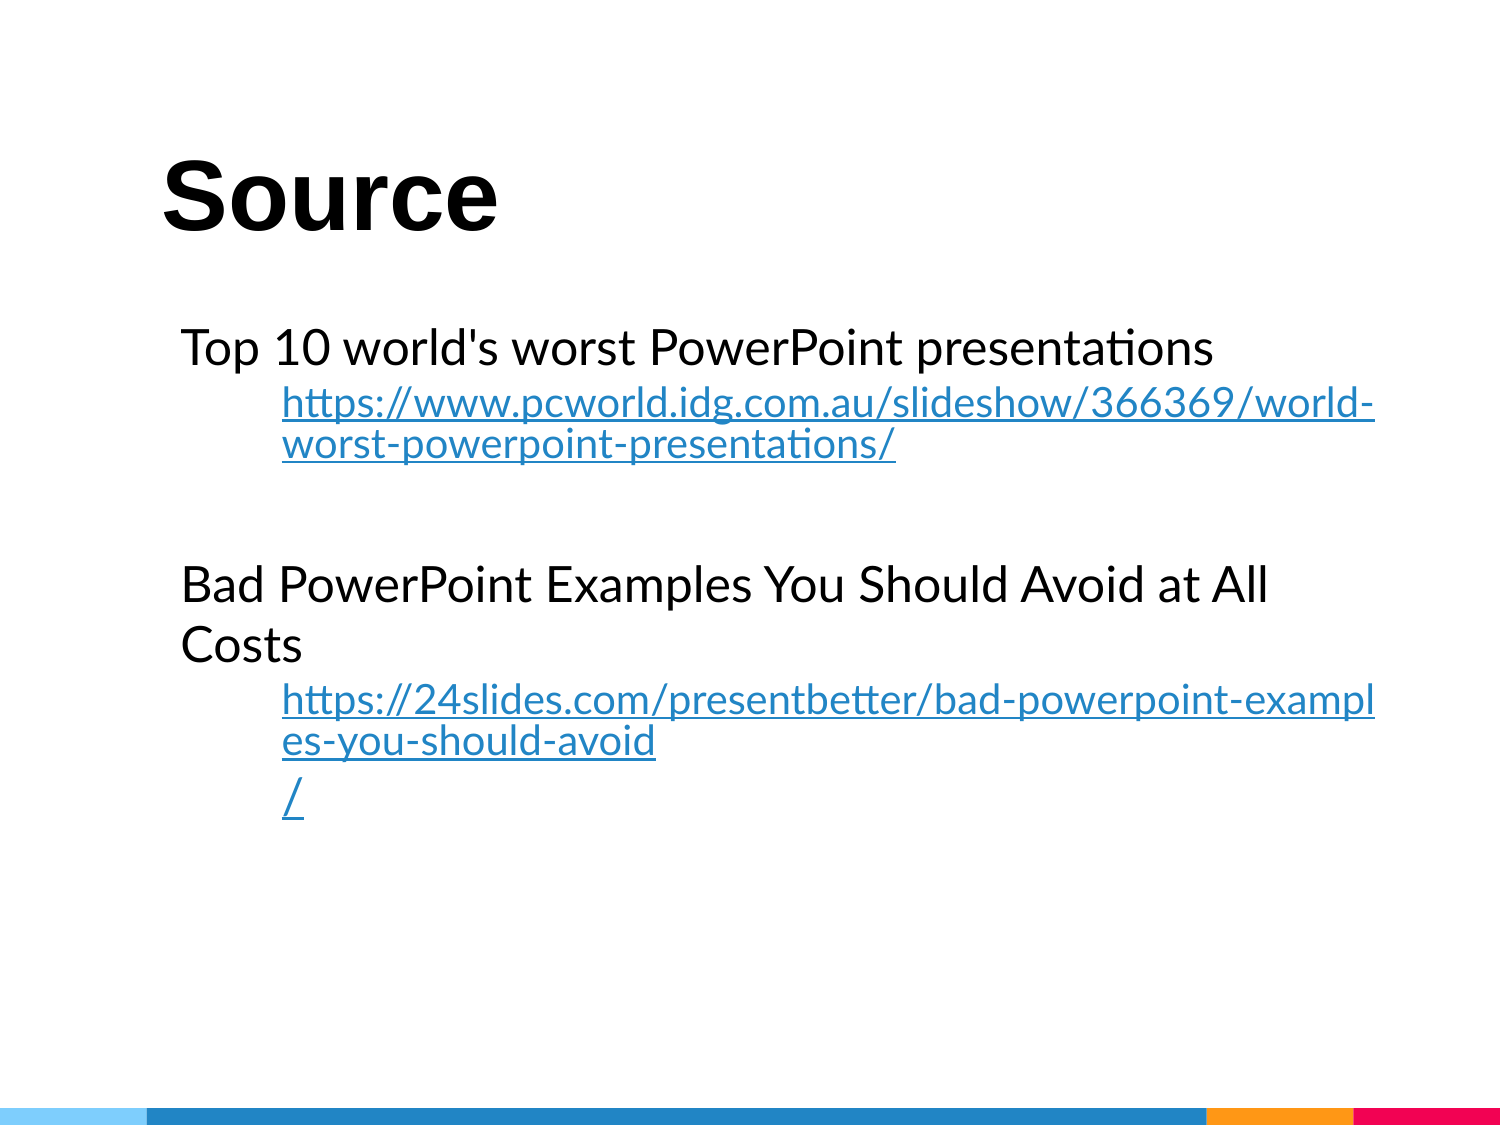

# Source
Top 10 world's worst PowerPoint presentations
https://www.pcworld.idg.com.au/slideshow/366369/world-worst-powerpoint-presentations/

Bad PowerPoint Examples You Should Avoid at All Costs
https://24slides.com/presentbetter/bad-powerpoint-examples-you-should-avoid/